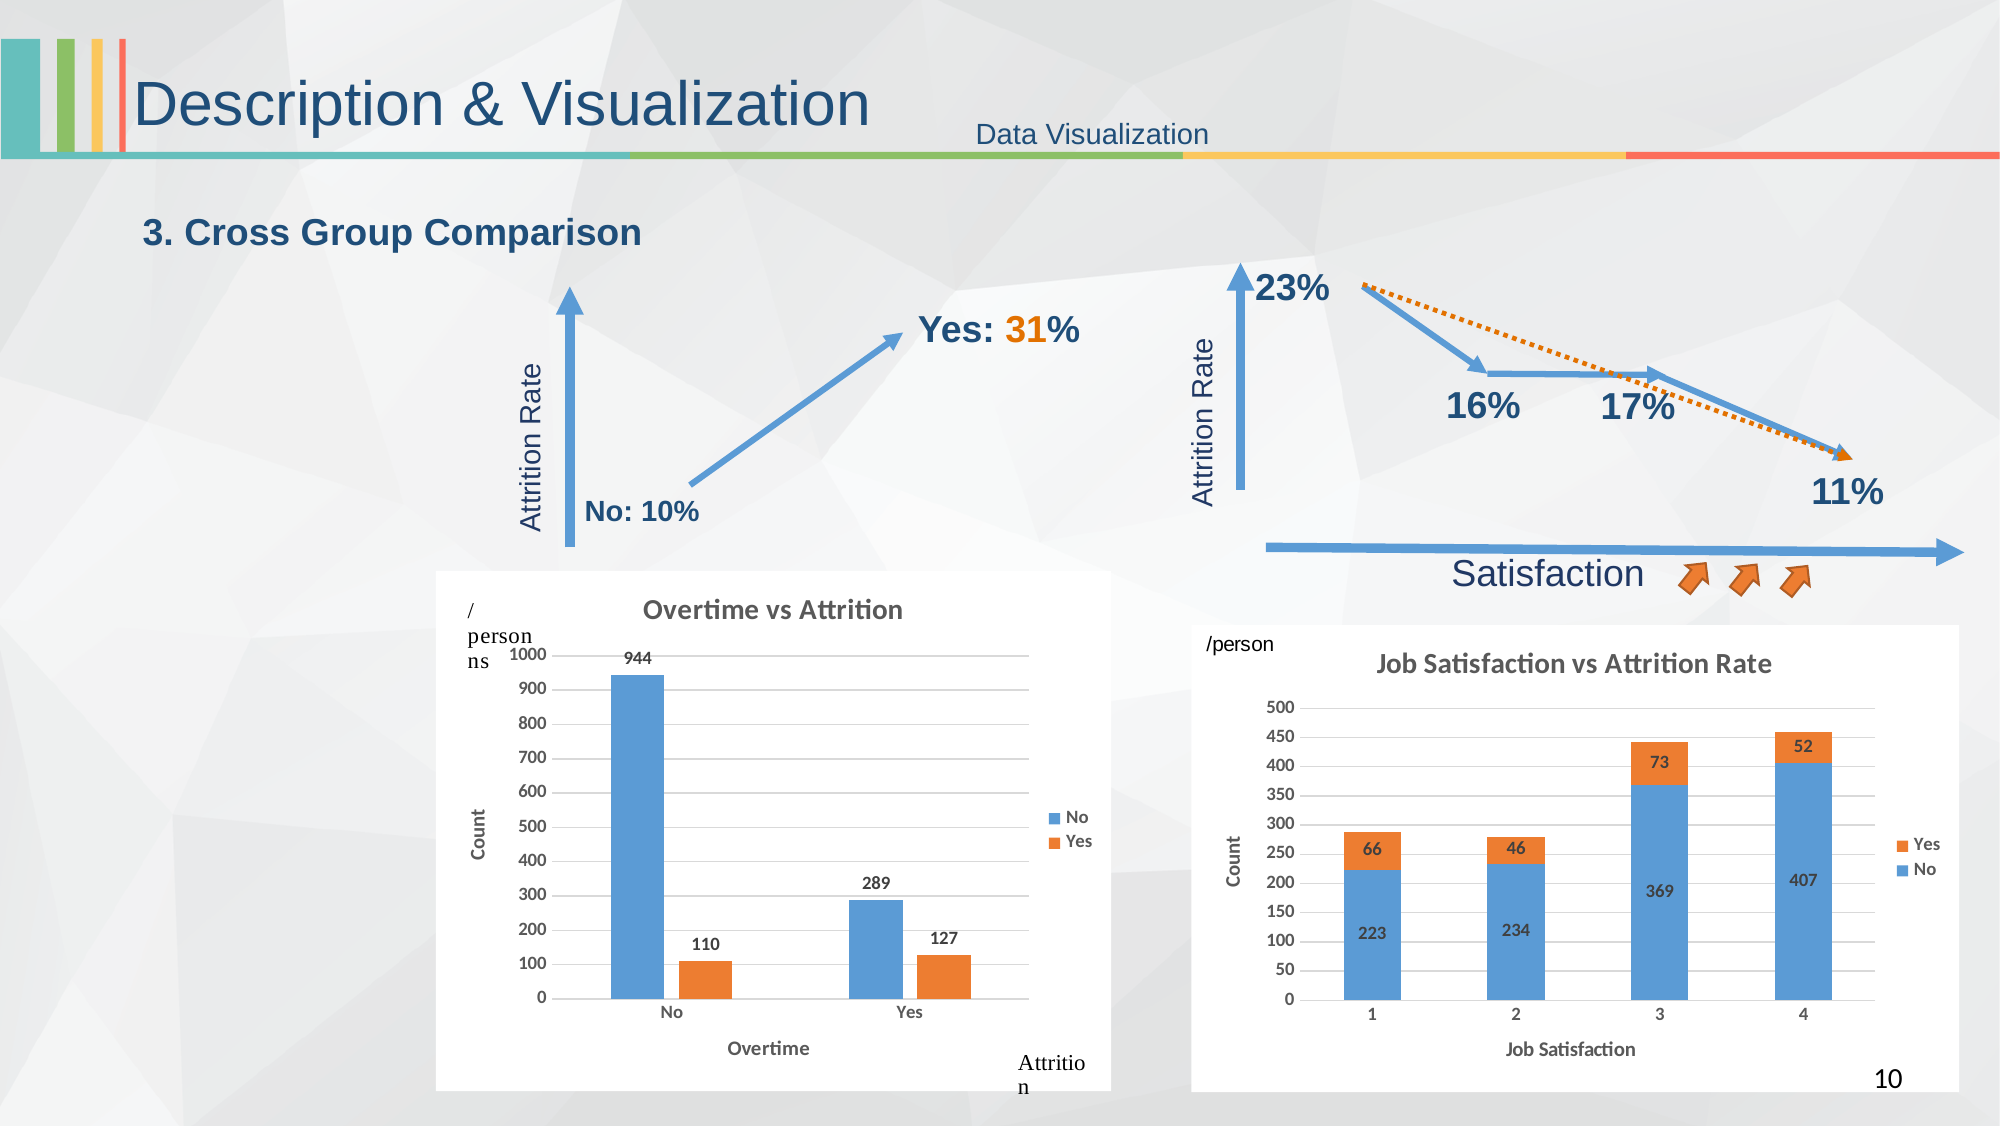

Description & Visualization
Data Visualization
3. Cross Group Comparison
23%
16%
17%
11%
Attrition Rate
Satisfaction

Yes: 31%
No: 10%
Attrition Rate

### Chart: Overtime vs Attrition

| Category | No | Yes |
|---|---|---|
| No | 944.0 | 110.0 |
| Yes | 289.0 | 127.0 |

### Chart: Job Satisfaction vs Attrition Rate

| Category | No | Yes |
|---|---|---|
| 1 | 223.0 | 66.0 |
| 2 | 234.0 | 46.0 |
| 3 | 369.0 | 73.0 |
| 4 | 407.0 | 52.0 |
10
Cross Group Bar Chart